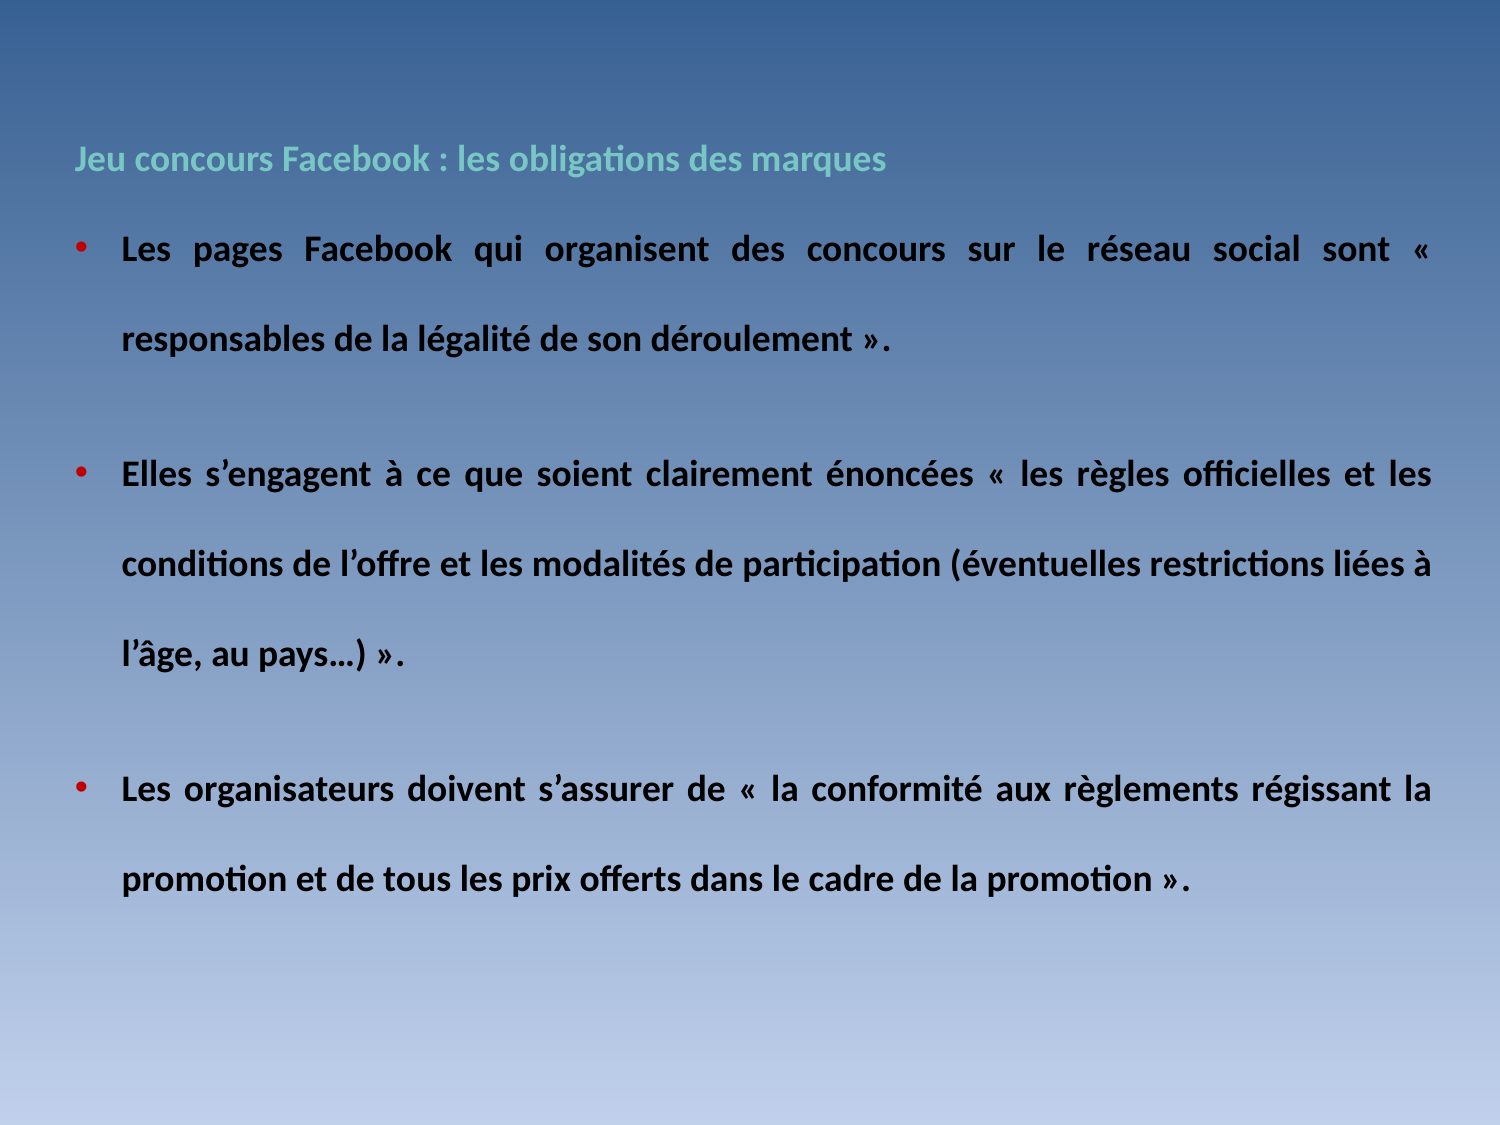

Jeu concours Facebook : les obligations des marques
Les pages Facebook qui organisent des concours sur le réseau social sont « responsables de la légalité de son déroulement ».

Elles s’engagent à ce que soient clairement énoncées « les règles officielles et les conditions de l’offre et les modalités de participation (éventuelles restrictions liées à l’âge, au pays…) ».

Les organisateurs doivent s’assurer de « la conformité aux règlements régissant la promotion et de tous les prix offerts dans le cadre de la promotion ».